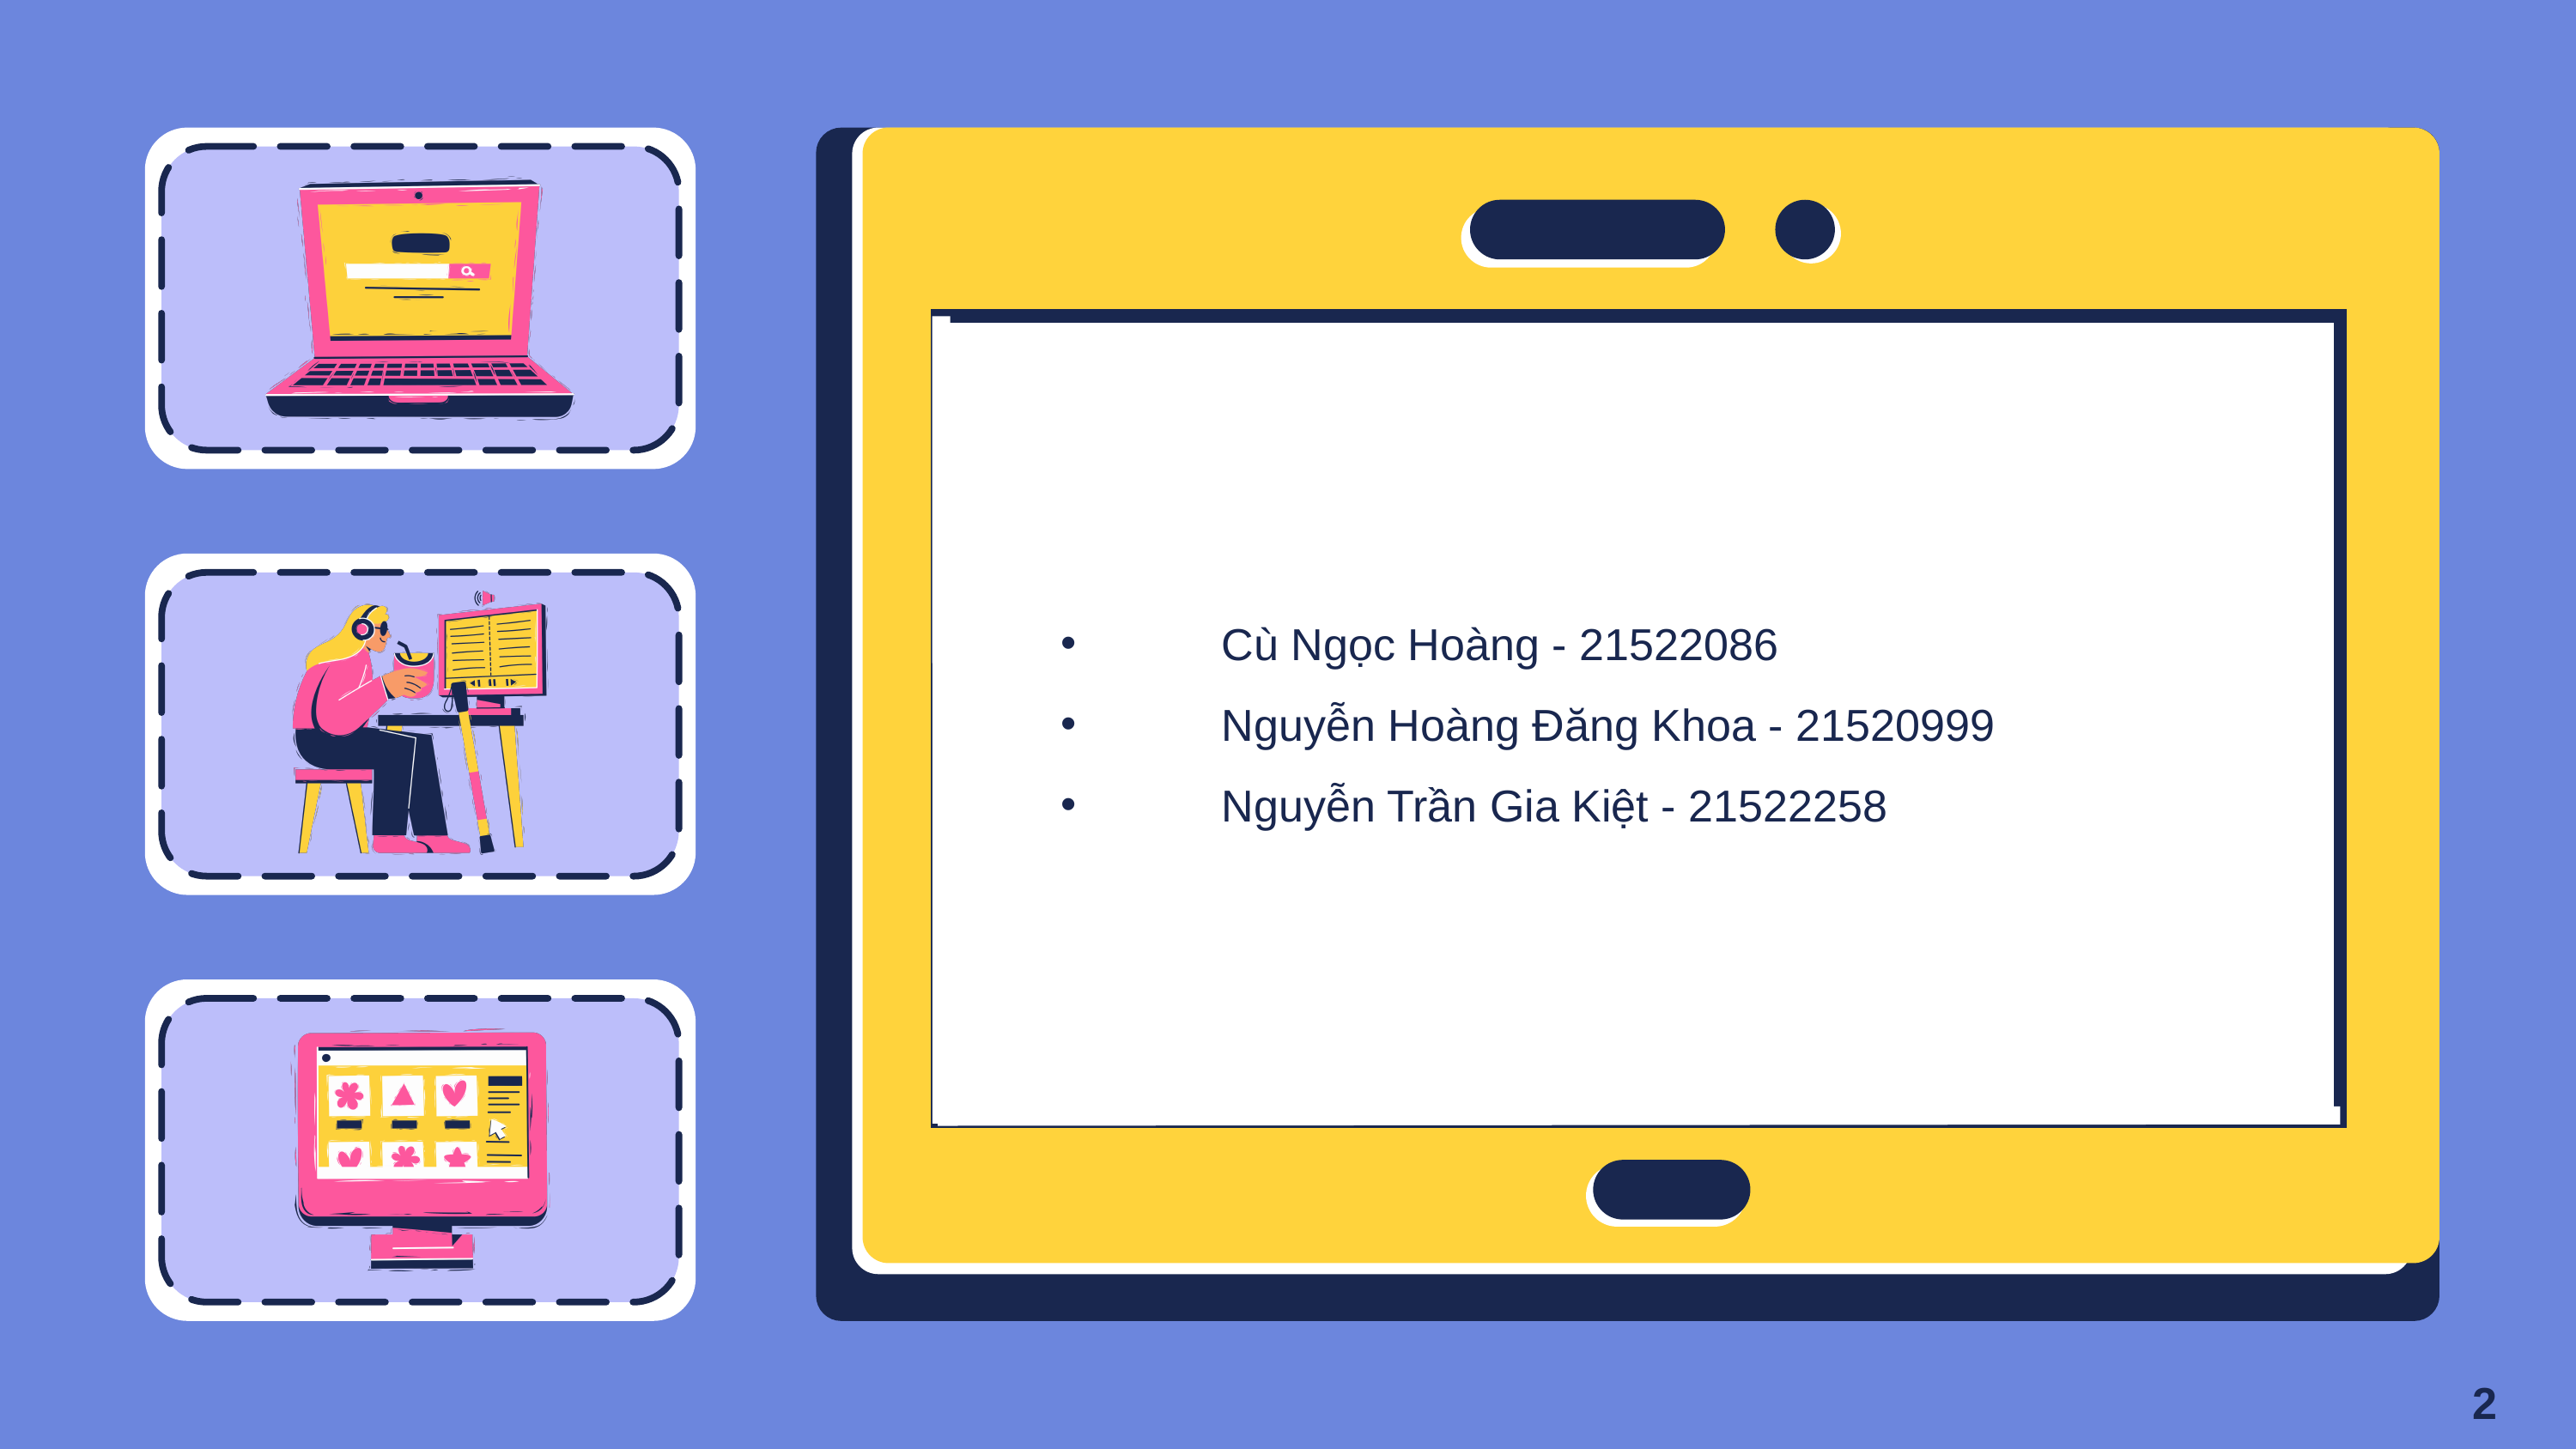

Cù Ngọc Hoàng - 21522086
Nguyễn Hoàng Đăng Khoa - 21520999
Nguyễn Trần Gia Kiệt - 21522258

2